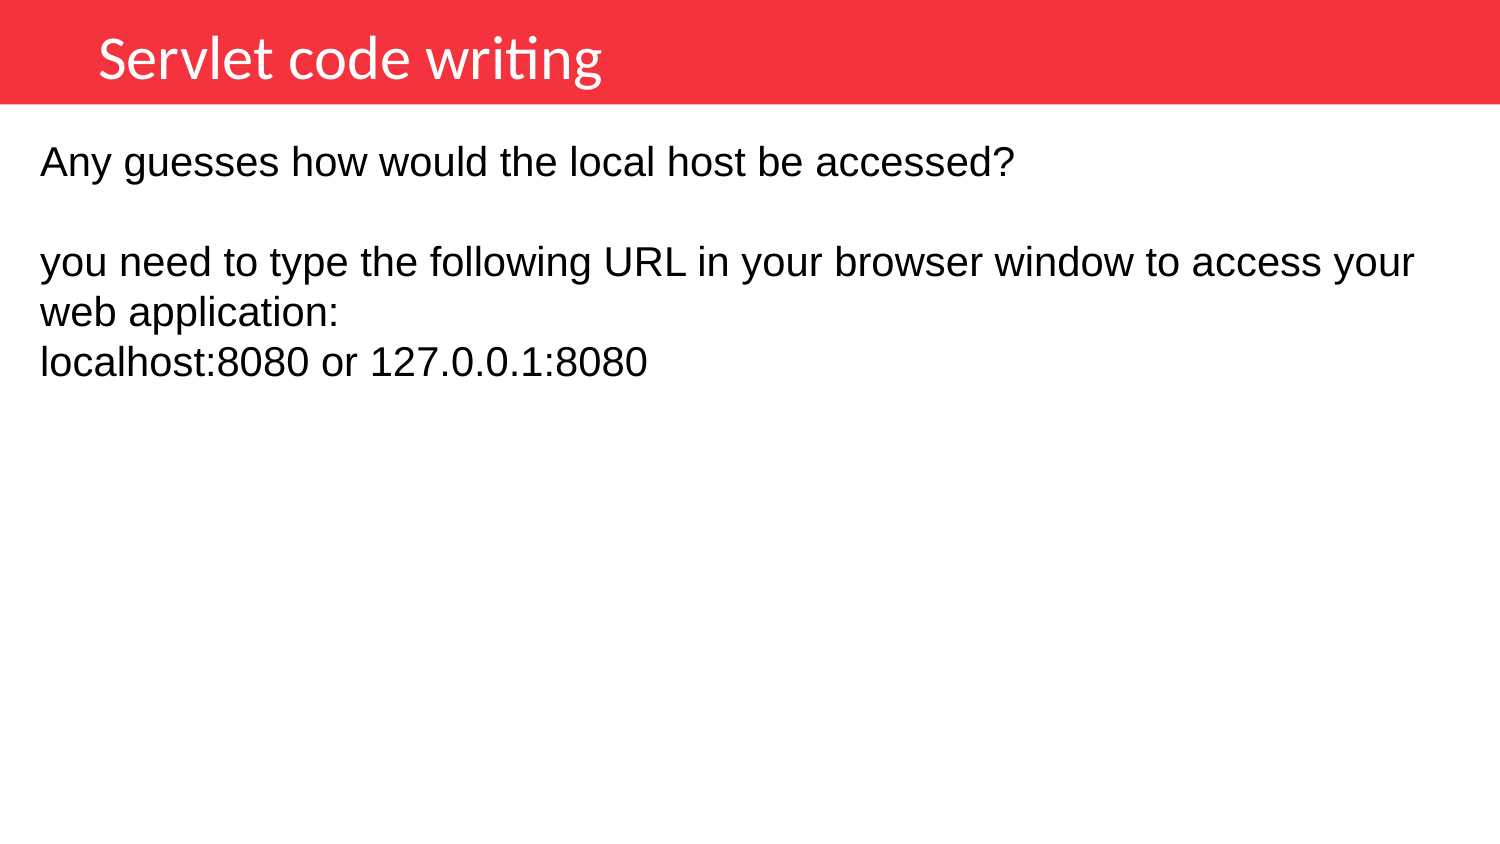

Servlet code writing

Any guesses how would the local host be accessed?

you need to type the following URL in your browser window to access your web application:
localhost:8080 or 127.0.0.1:8080